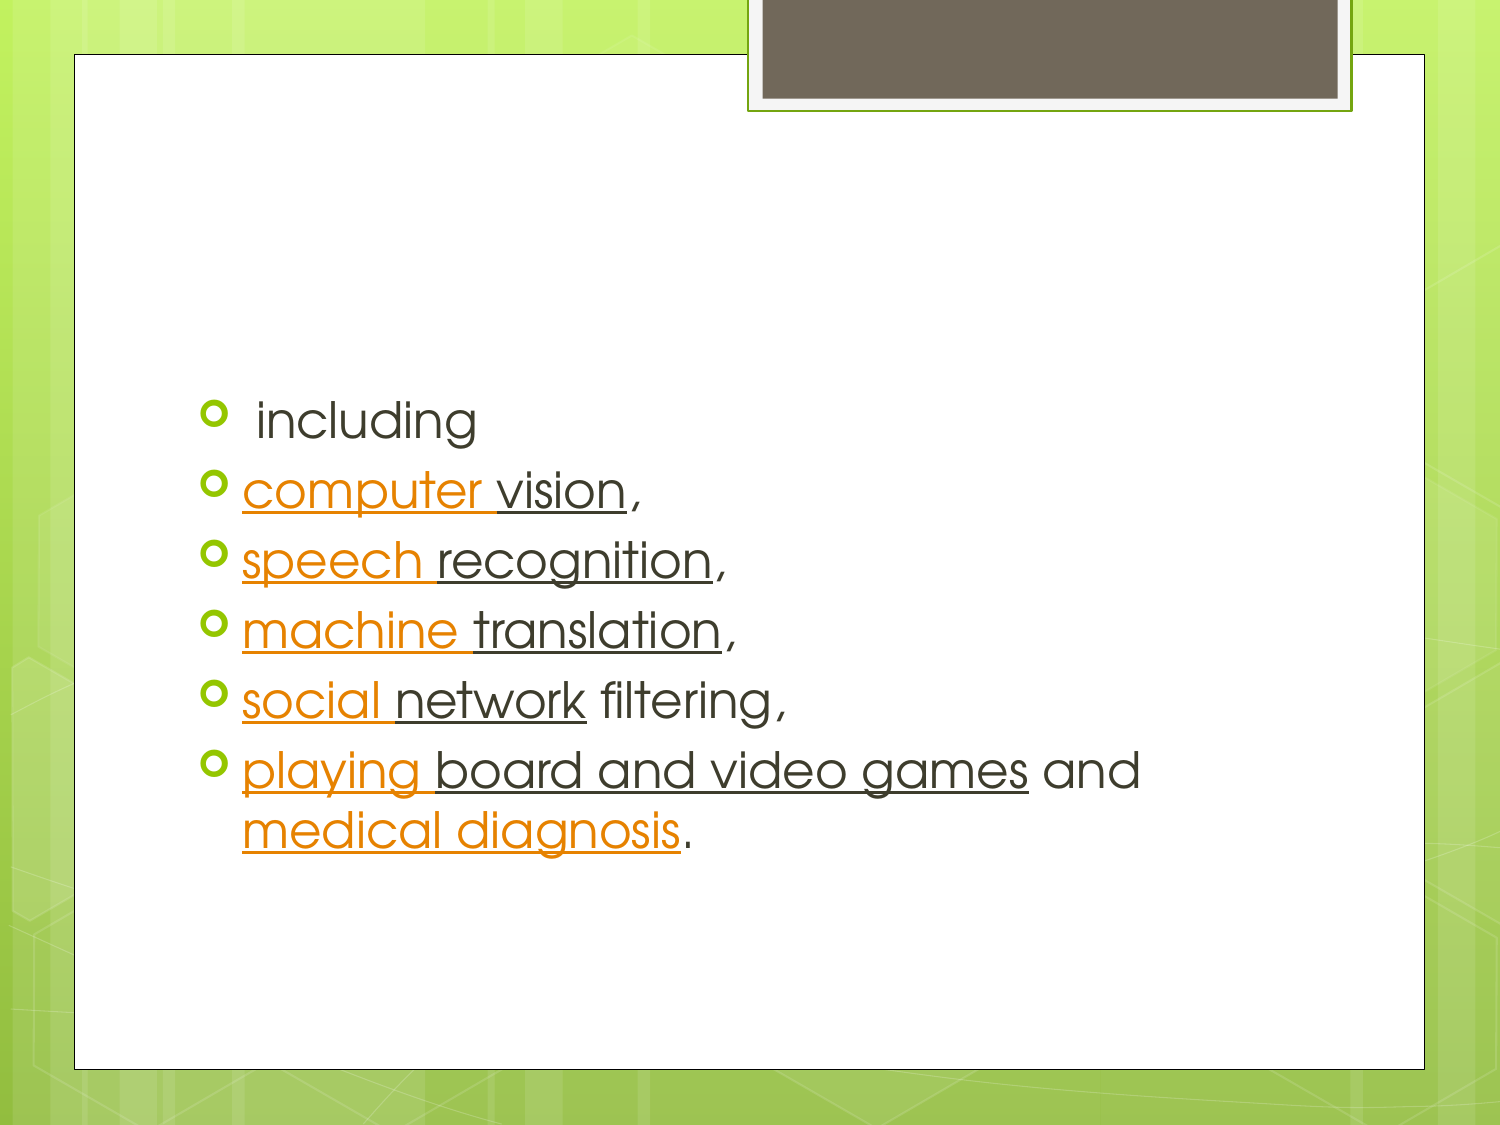

#
 including
computer vision,
speech recognition,
machine translation,
social network filtering,
playing board and video games and medical diagnosis.